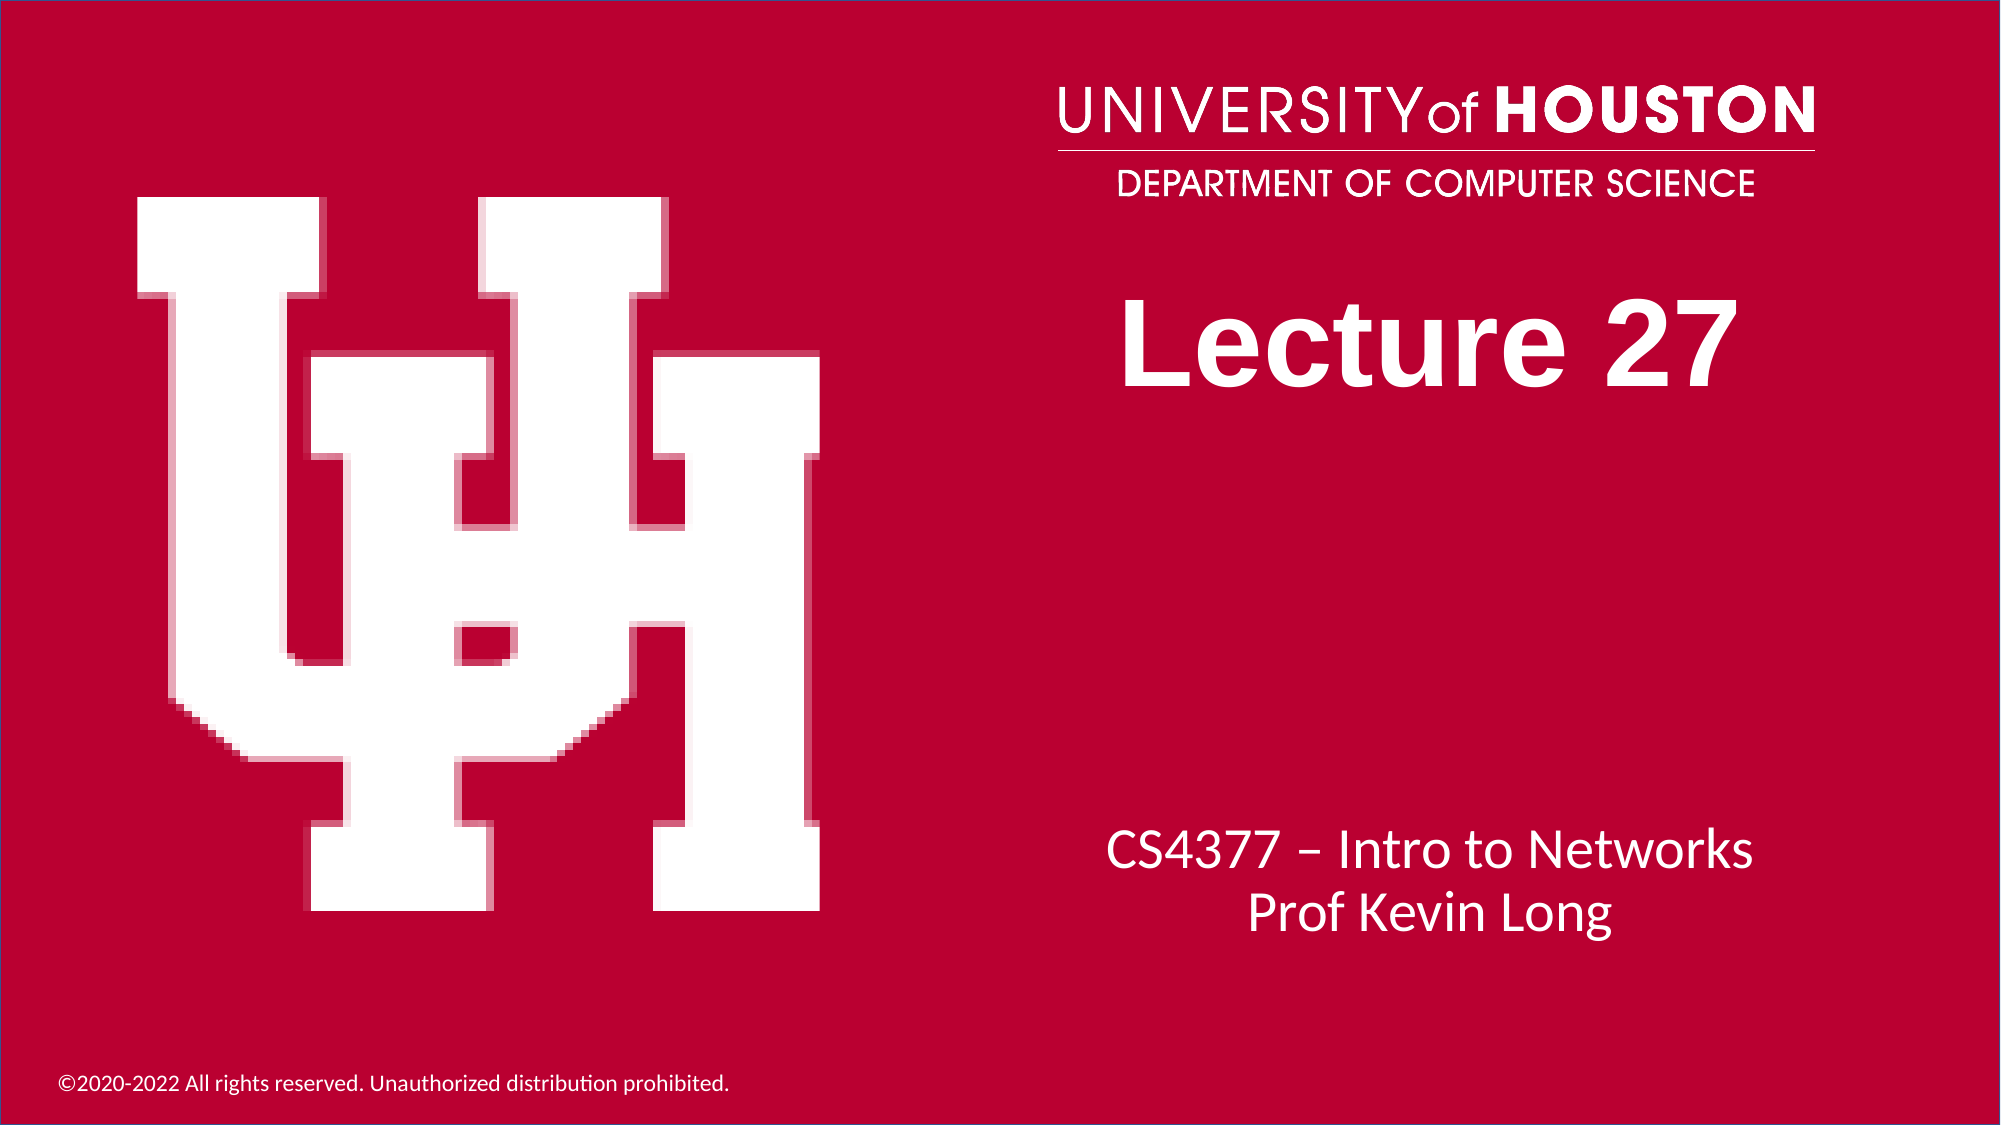

# Lecture 27
CS4377 – Intro to Networks
Prof Kevin Long